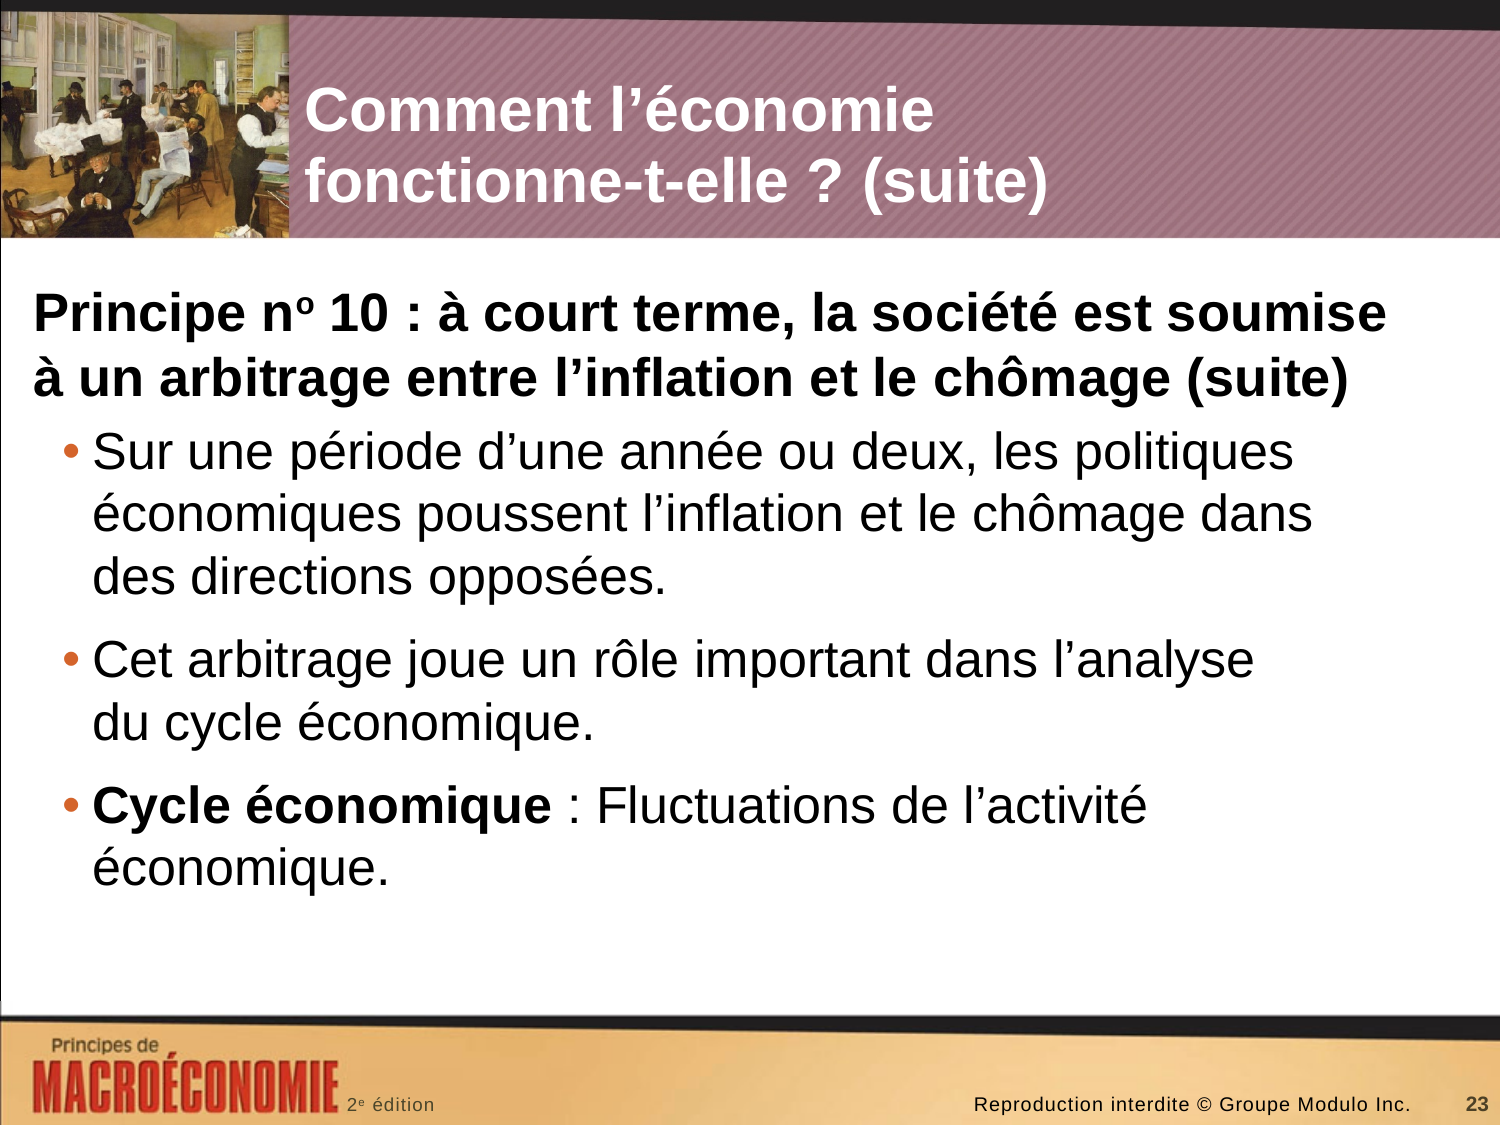

# Comment l’économie fonctionne-t-elle ? (suite)
Principe no 10 : à court terme, la société est soumise à un arbitrage entre l’inflation et le chômage (suite)
Sur une période d’une année ou deux, les politiques économiques poussent l’inflation et le chômage dans   des directions opposées.
Cet arbitrage joue un rôle important dans l’analyse        du cycle économique.
Cycle économique : Fluctuations de l’activité économique.

23